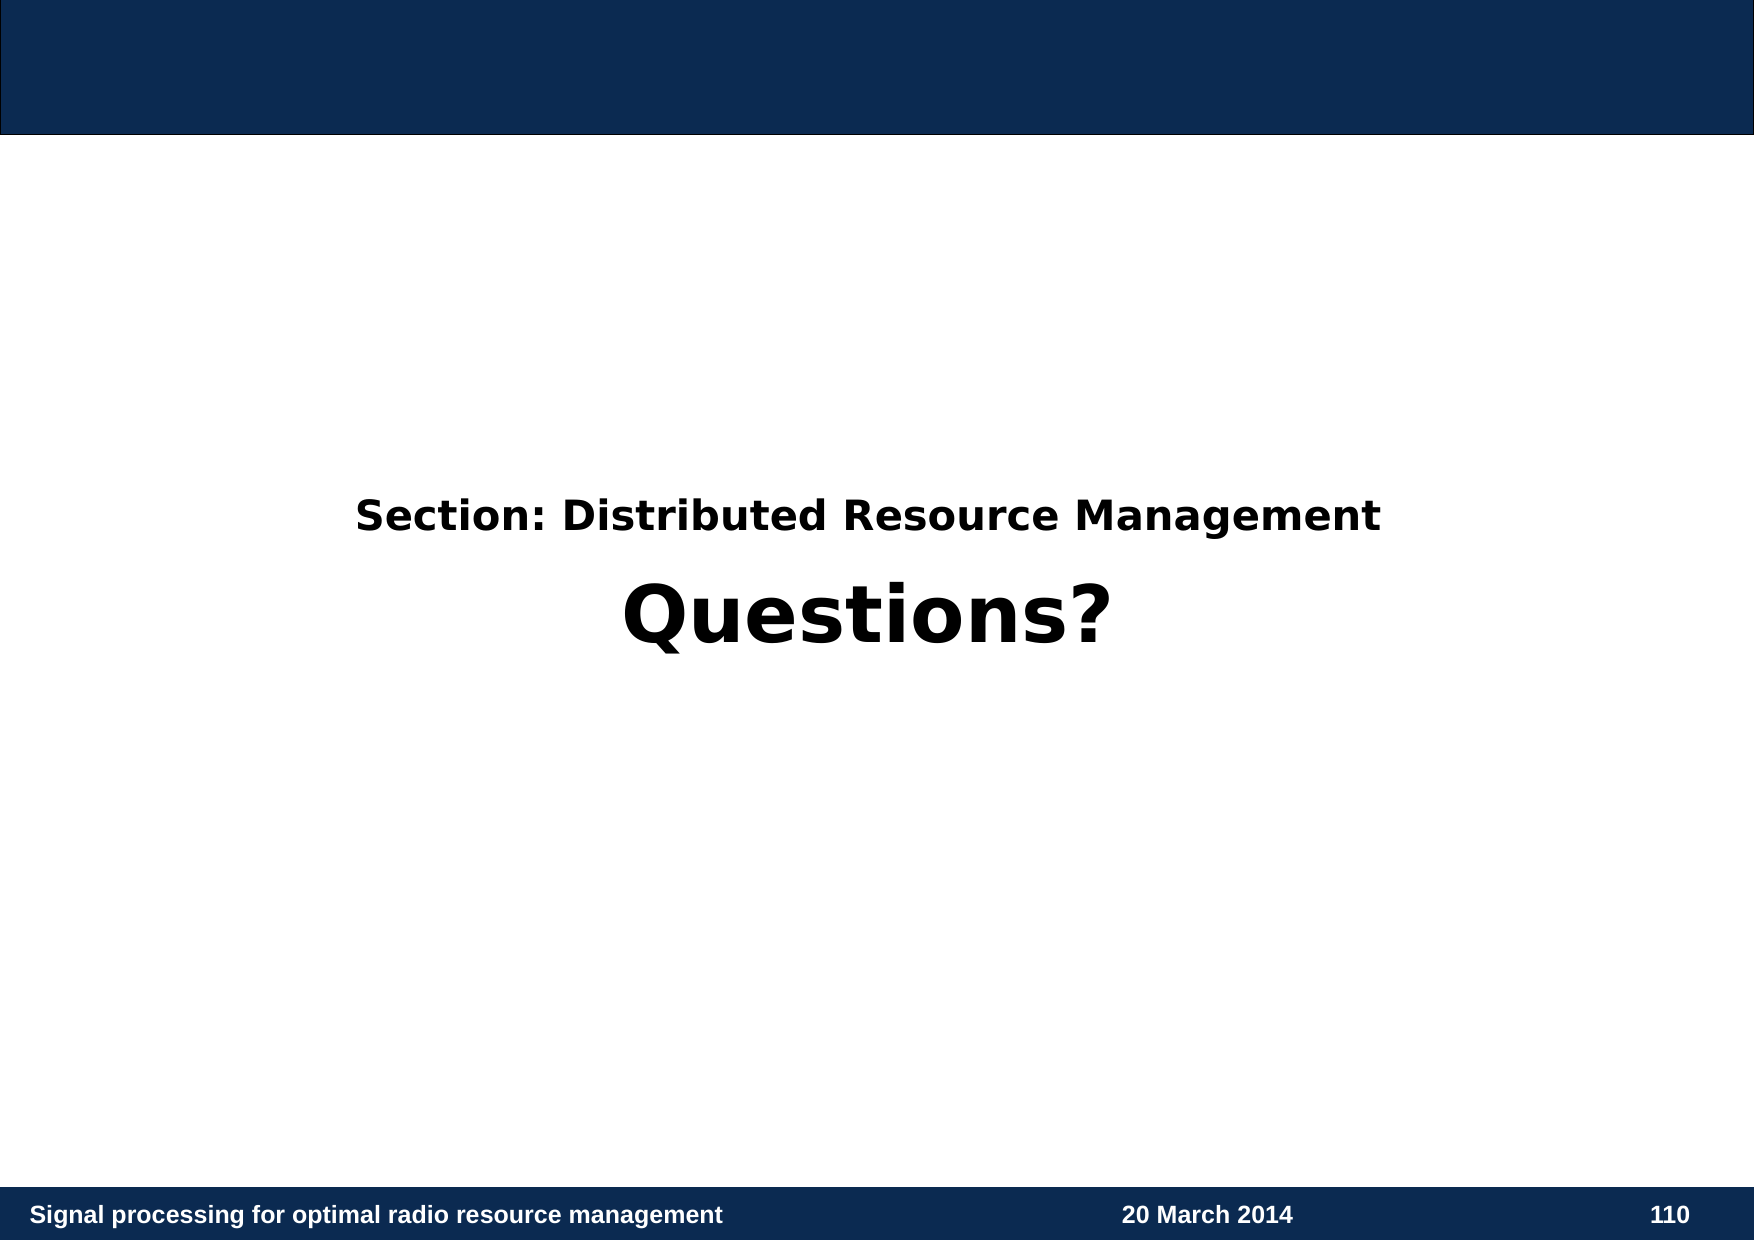

Section: Distributed Resource Management
Questions?
Signal processing for optimal radio resource management
20 March 2014
110